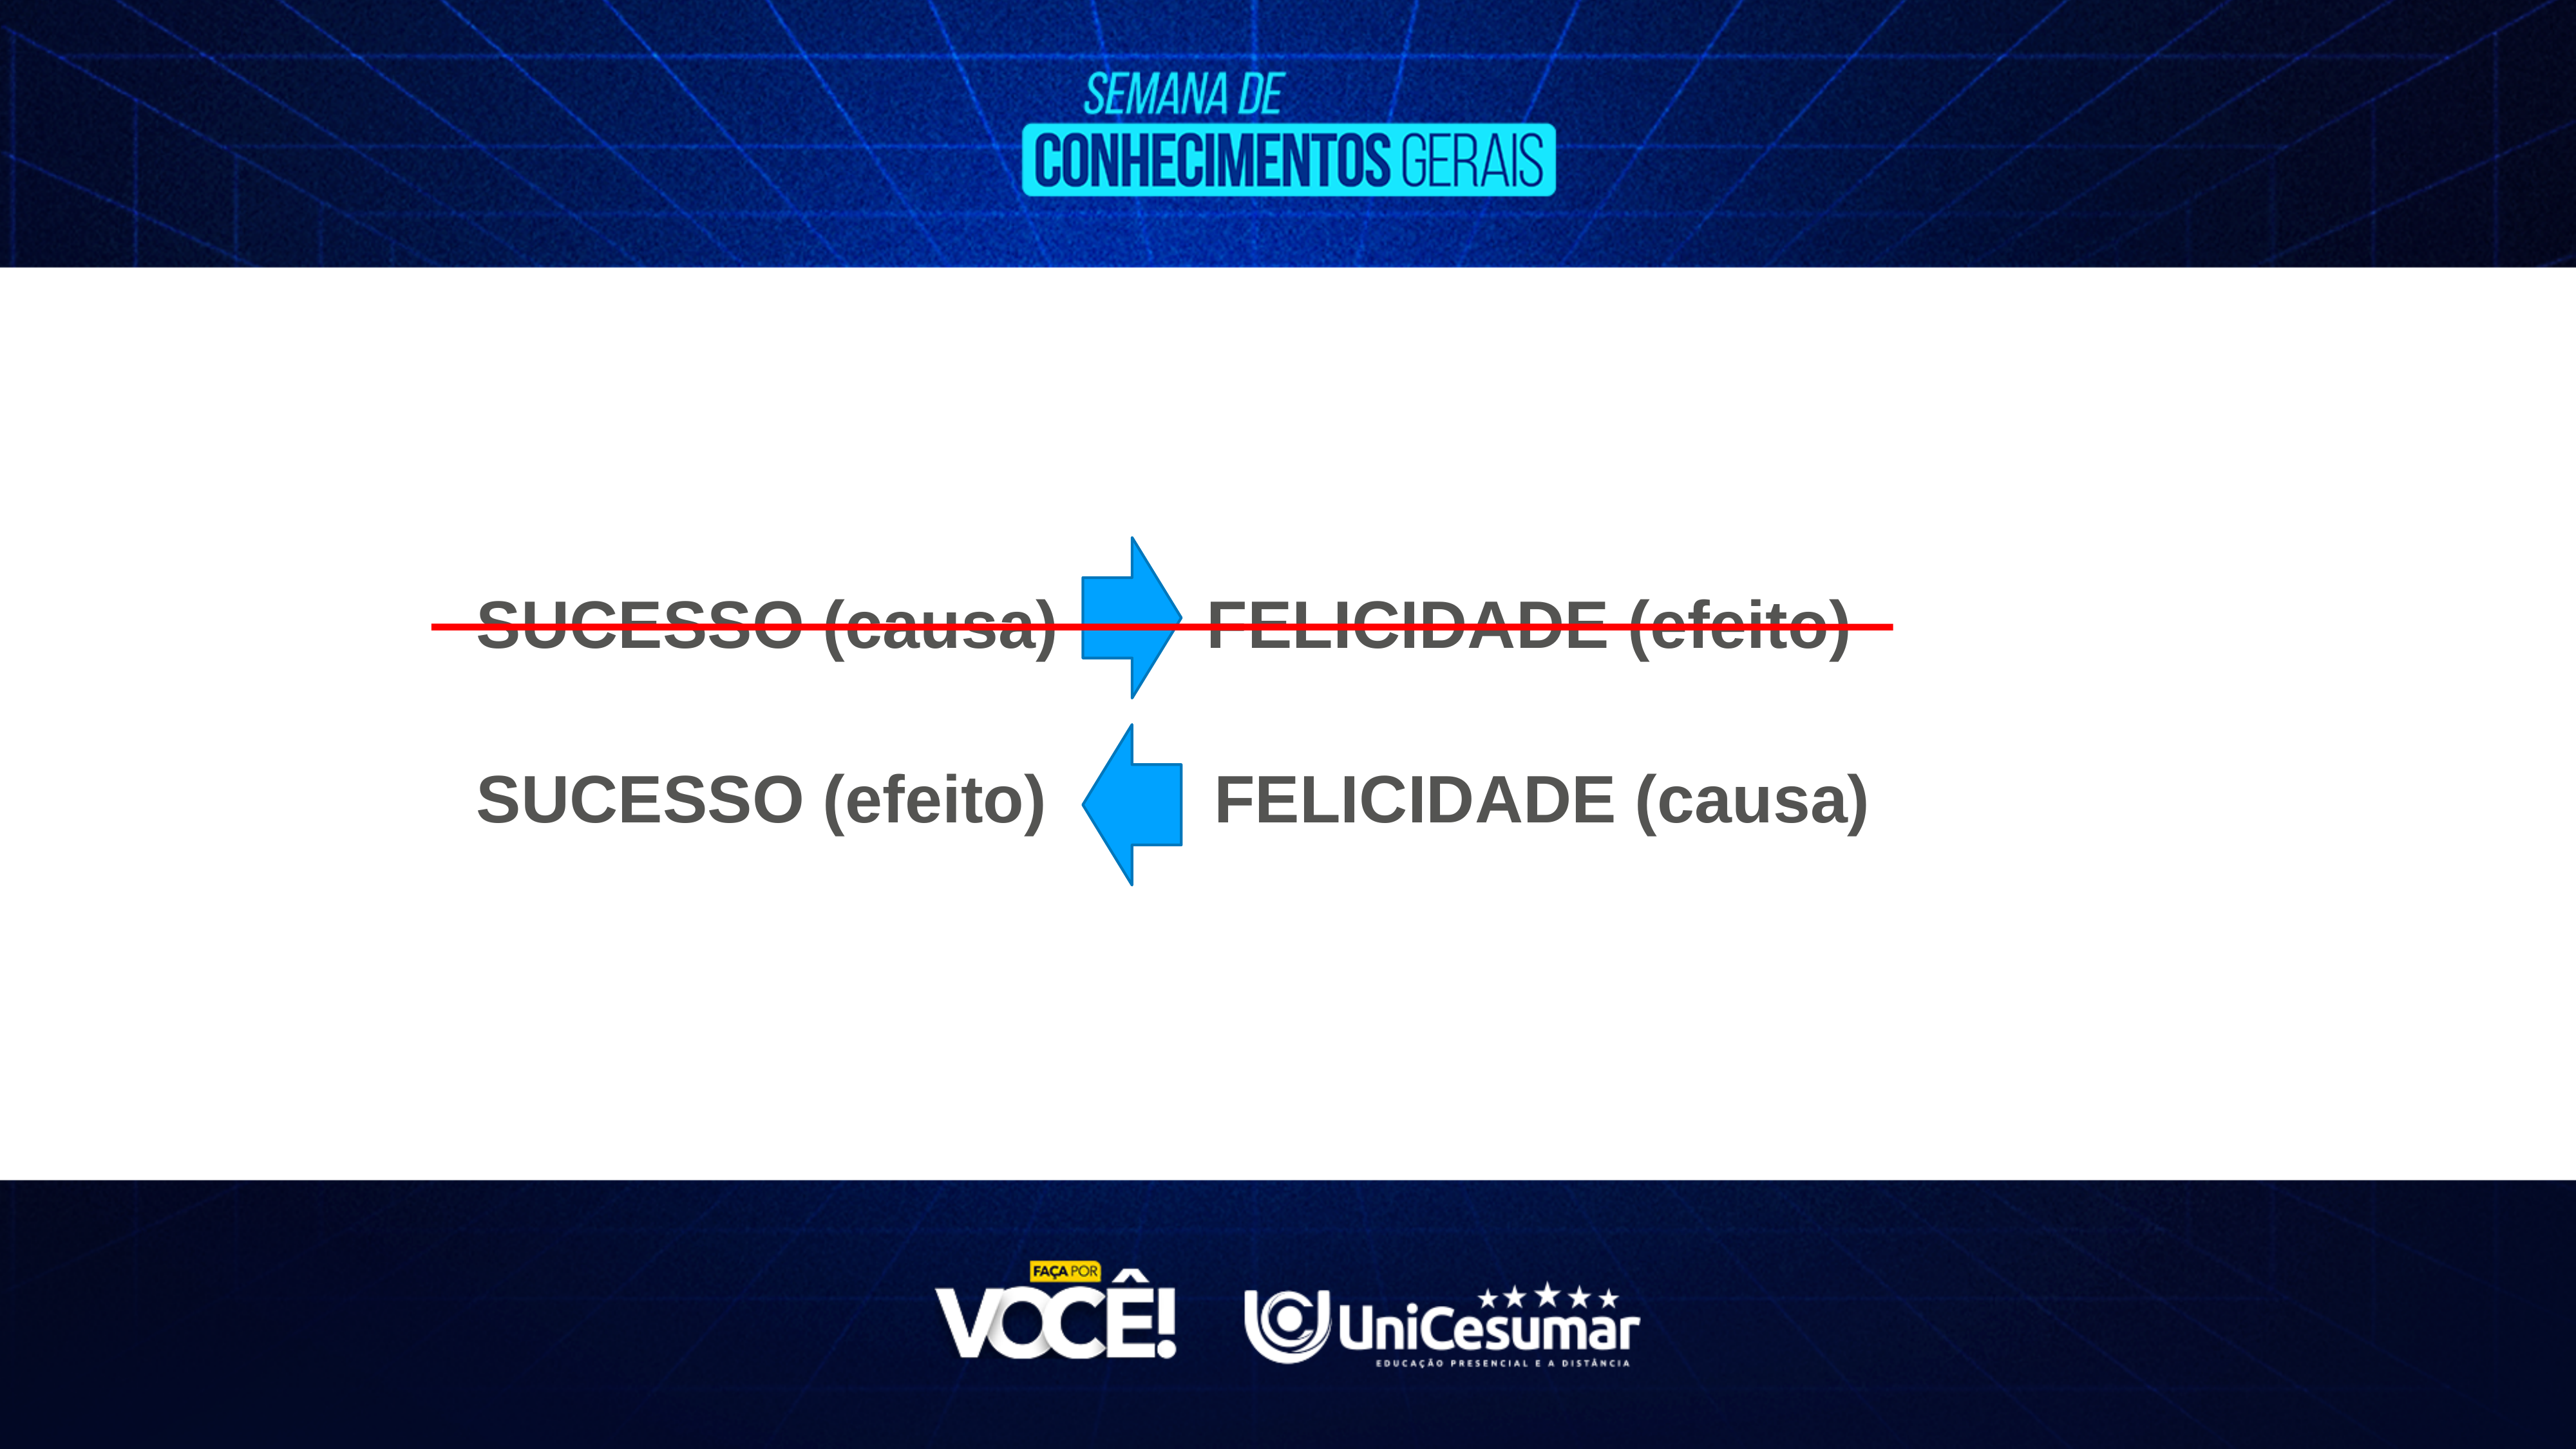

SUCESSO (causa)        FELICIDADE (efeito)

SUCESSO (efeito)         FELICIDADE (causa)